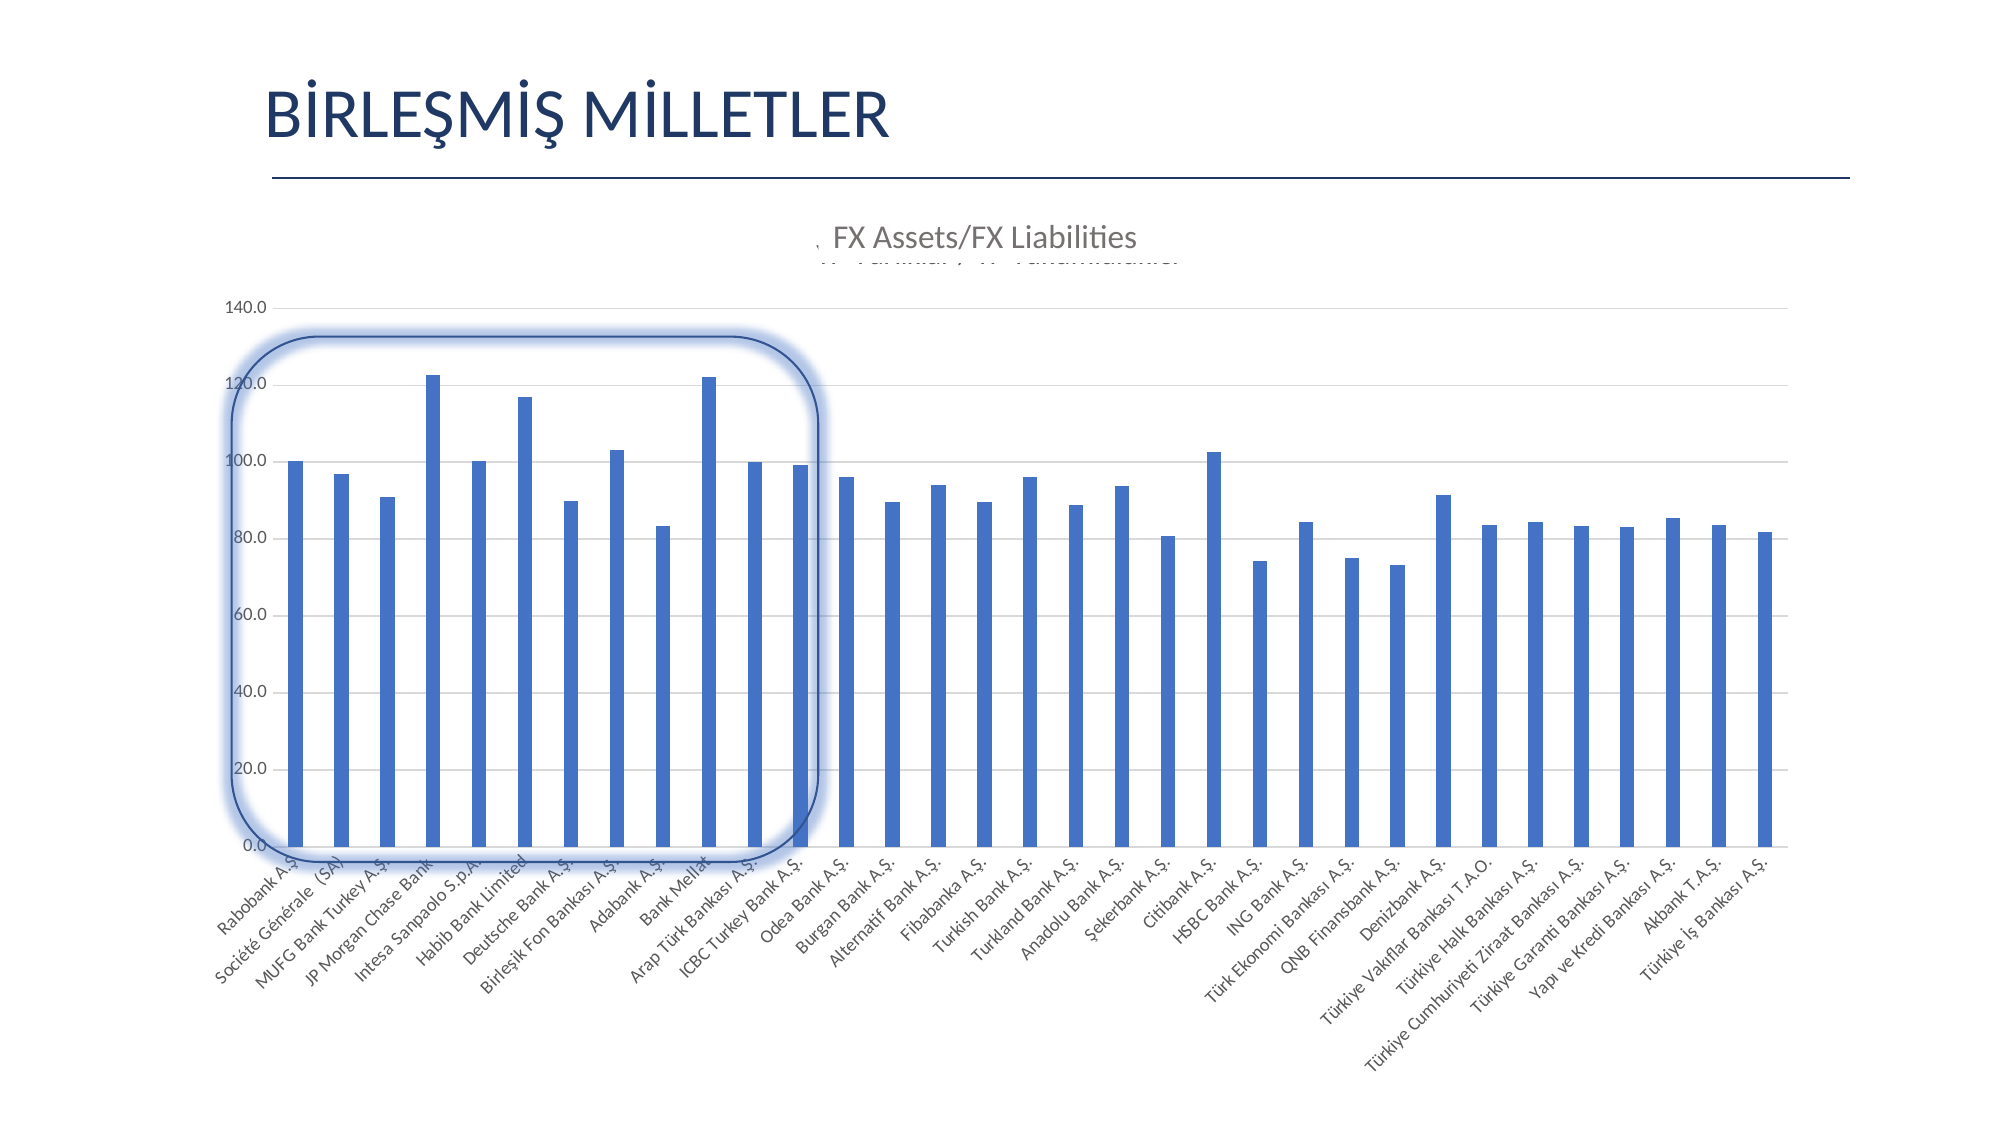

# BİRLEŞMİŞ MİLLETLER

### Chart:

| Category | YP Varlıklar / YP Yükümlülükler |
|---|---|
| Rabobank A.Ş | 100.29104103724171 |
| Société Générale  (SA) | 97.04386464205056 |
| MUFG Bank Turkey A.Ş. | 90.85679231724005 |
| JP Morgan Chase Bank  | 122.67407260464194 |
| Intesa Sanpaolo S.p.A. | 100.37528260805306 |
| Habib Bank Limited | 116.9015699721327 |
| Deutsche Bank A.Ş. | 89.96800367692552 |
| Birleşik Fon Bankası A.Ş. | 103.23988736160392 |
| Adabank A.Ş. | 83.44827586206897 |
| Bank Mellat | 122.23383715483658 |
| Arap Türk Bankası A.Ş. | 99.98533359049777 |
| ICBC Turkey Bank A.Ş. | 99.36489990584512 |
| Odea Bank A.Ş. | 96.04698096078567 |
| Burgan Bank A.Ş. | 89.5785499339204 |
| Alternatif Bank A.Ş. | 94.12372170978378 |
| Fibabanka A.Ş. | 89.53221601476162 |
| Turkish Bank A.Ş. | 96.23244106422713 |
| Turkland Bank A.Ş. | 88.88130467275846 |
| Anadolu Bank A.Ş. | 93.87550754233408 |
| Şekerbank A.Ş. | 80.8107586279976 |
| Citibank A.Ş. | 102.56527258693045 |
| HSBC Bank A.Ş. | 74.32990998278346 |
| ING Bank A.Ş. | 84.37428480481543 |
| Türk Ekonomi Bankası A.Ş. | 75.21777015343392 |
| QNB Finansbank A.Ş. | 73.323833616747 |
| Denizbank A.Ş. | 91.52401384777032 |
| Türkiye Vakıflar Bankası T.A.O. | 83.66437860981021 |
| Türkiye Halk Bankası A.Ş. | 84.54147106163744 |
| Türkiye Cumhuriyeti Ziraat Bankası A.Ş. | 83.48738531445329 |
| Türkiye Garanti Bankası A.Ş. | 83.04670760332439 |
| Yapı ve Kredi Bankası A.Ş. | 85.59823543588057 |
| Akbank T.A.Ş. | 83.61506058156618 |
| Türkiye İş Bankası A.Ş. | 81.78947807395122 |
FX Assets/FX Liabilities